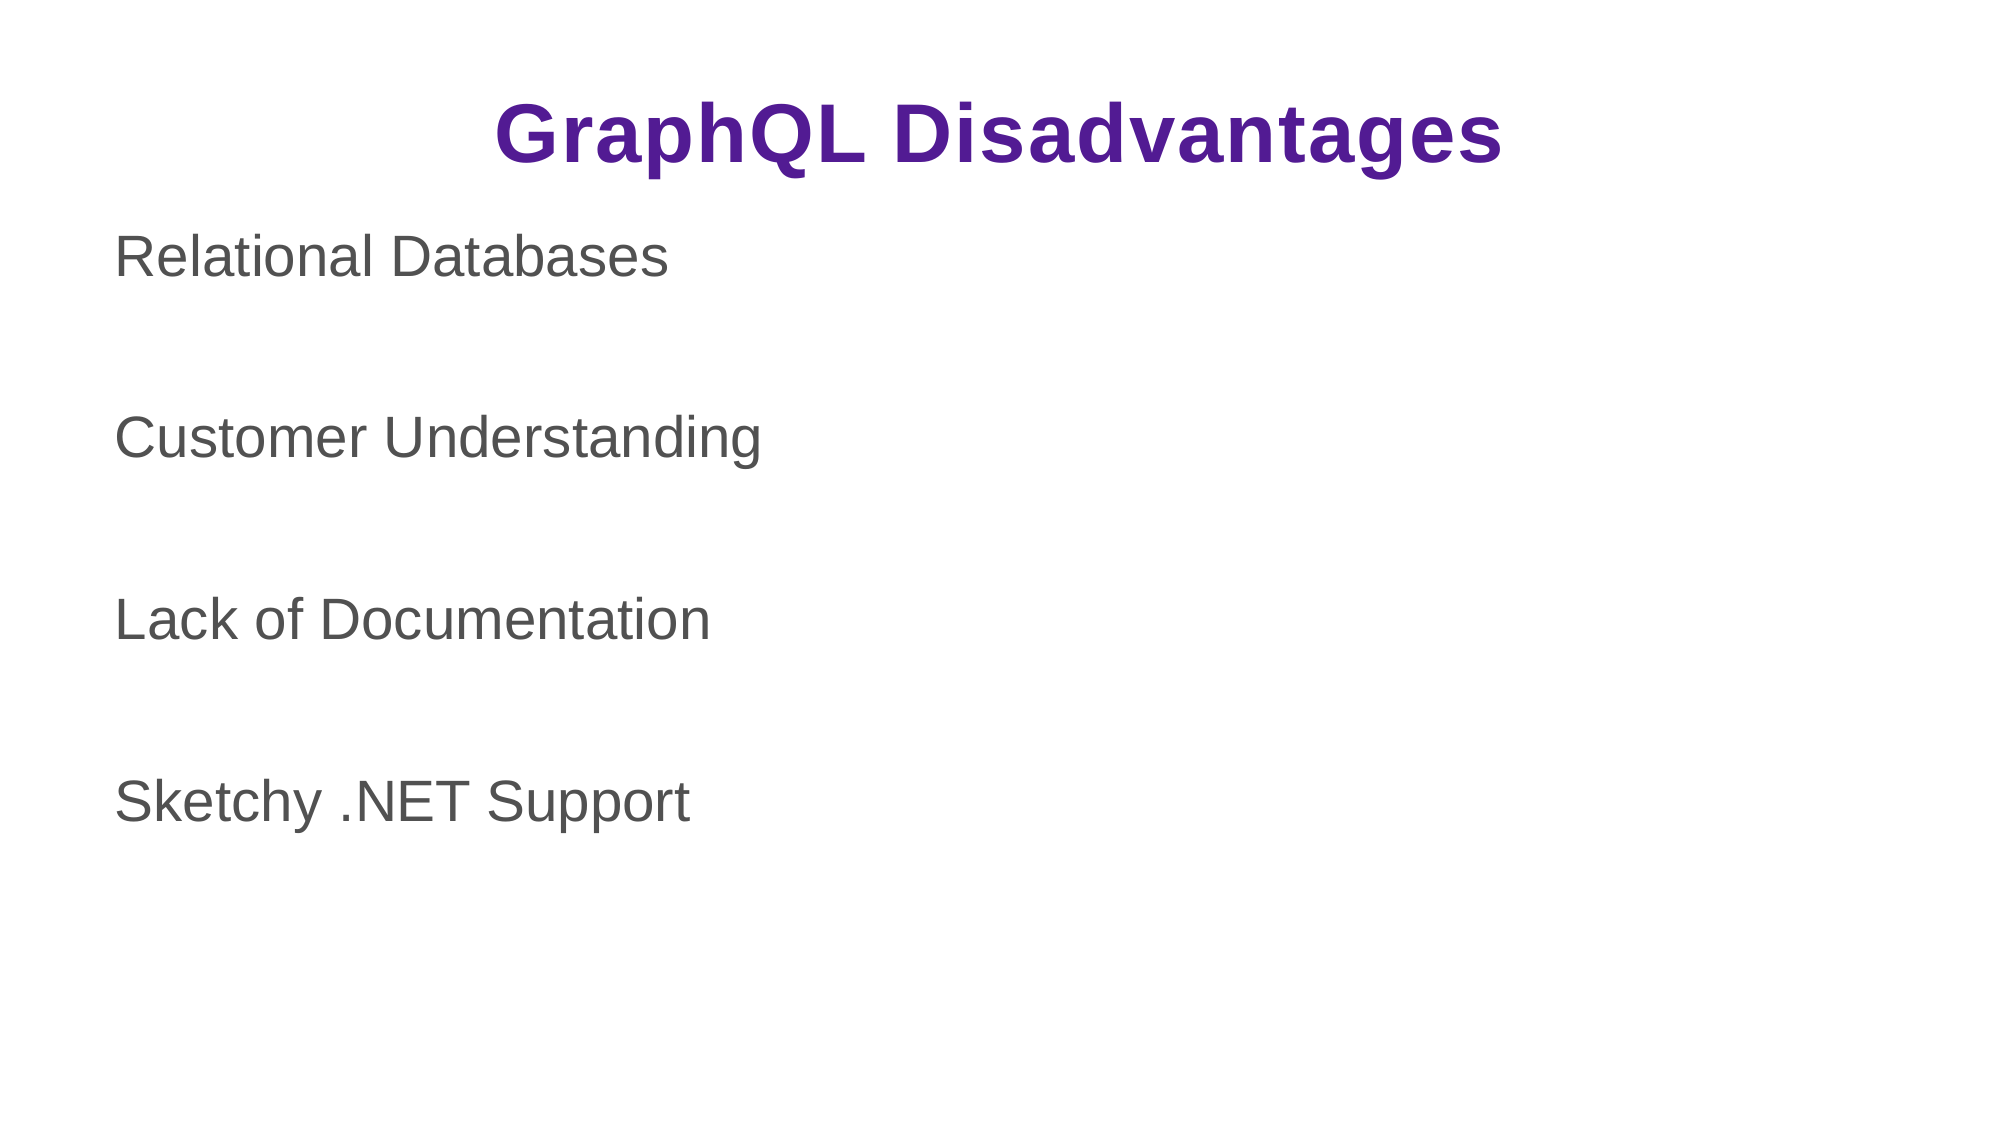

# GraphQL Disadvantages
Relational Databases

Customer Understanding

Lack of Documentation

Sketchy .NET Support